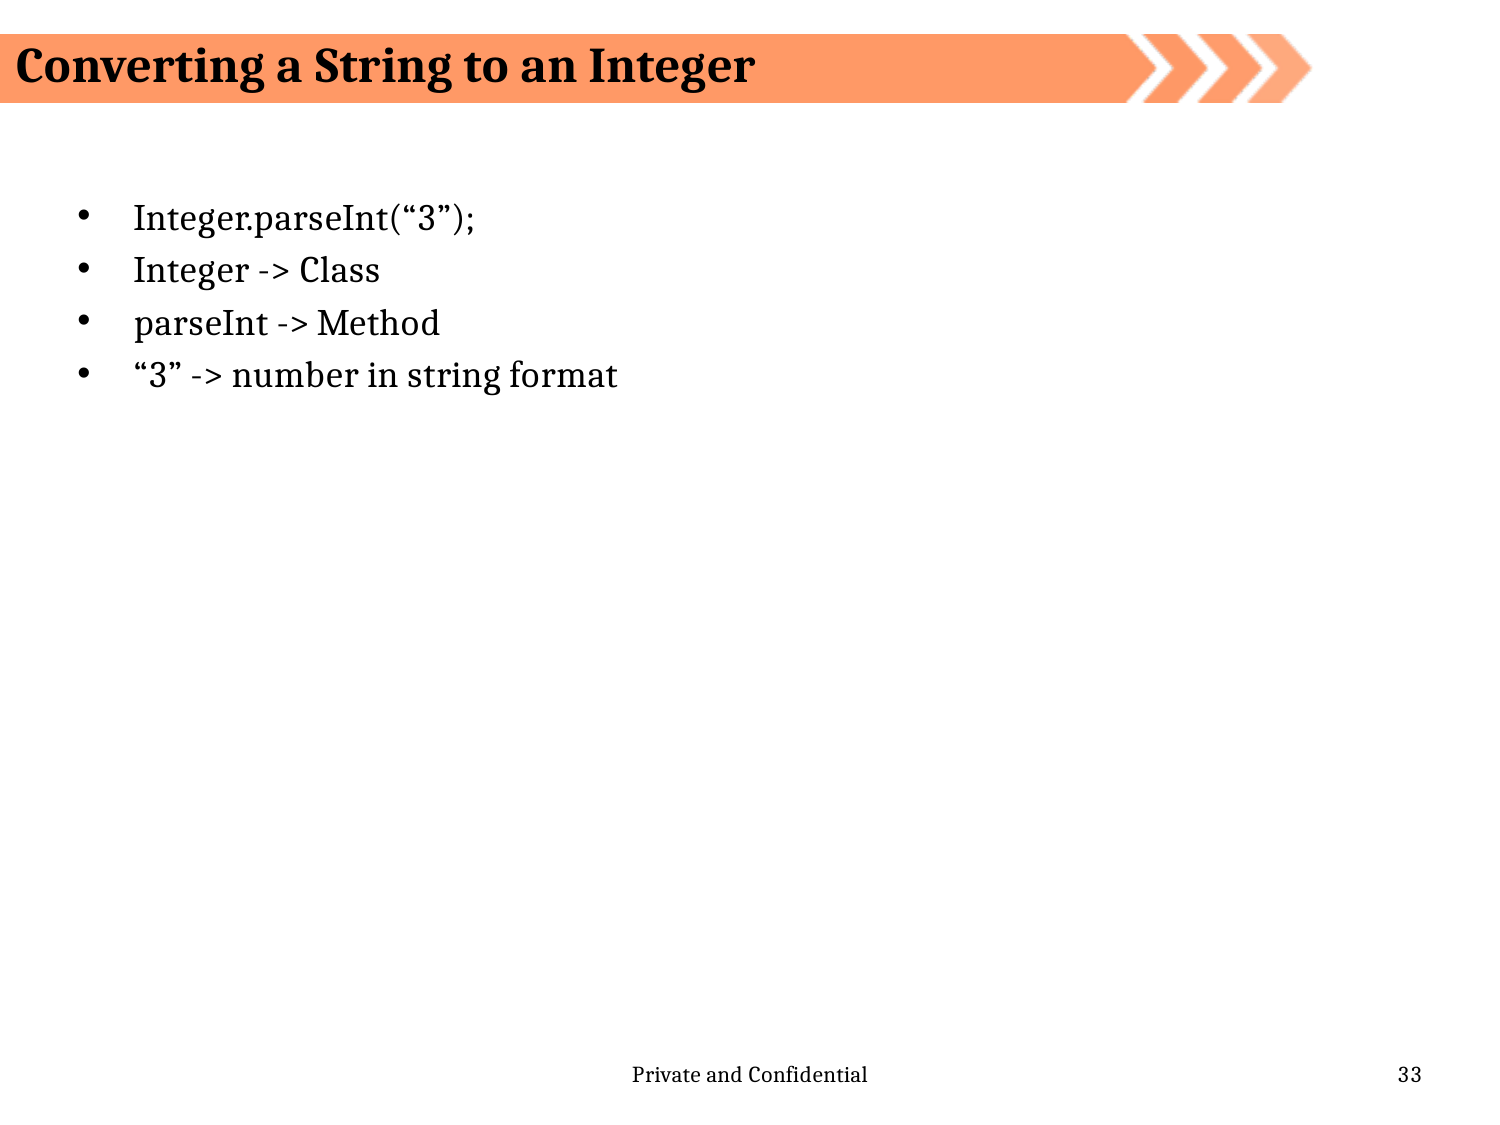

Converting a String to an Integer

Integer.parseInt(“3”);
Integer -> Class
parseInt -> Method
“3” -> number in string format